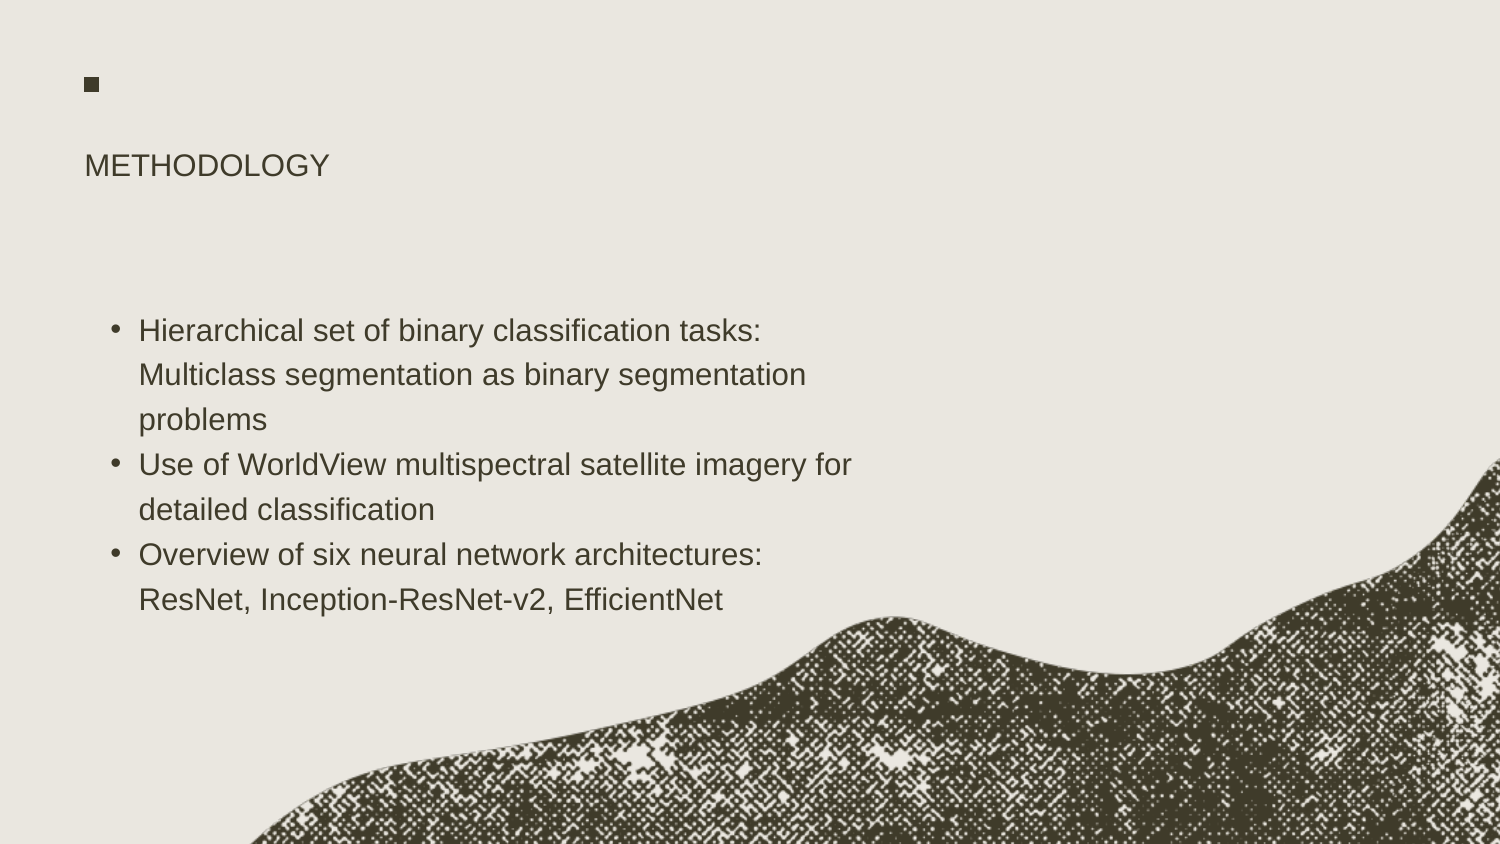

METHODOLOGY
Hierarchical set of binary classification tasks: Multiclass segmentation as binary segmentation problems
Use of WorldView multispectral satellite imagery for detailed classification
Overview of six neural network architectures: ResNet, Inception-ResNet-v2, EfficientNet